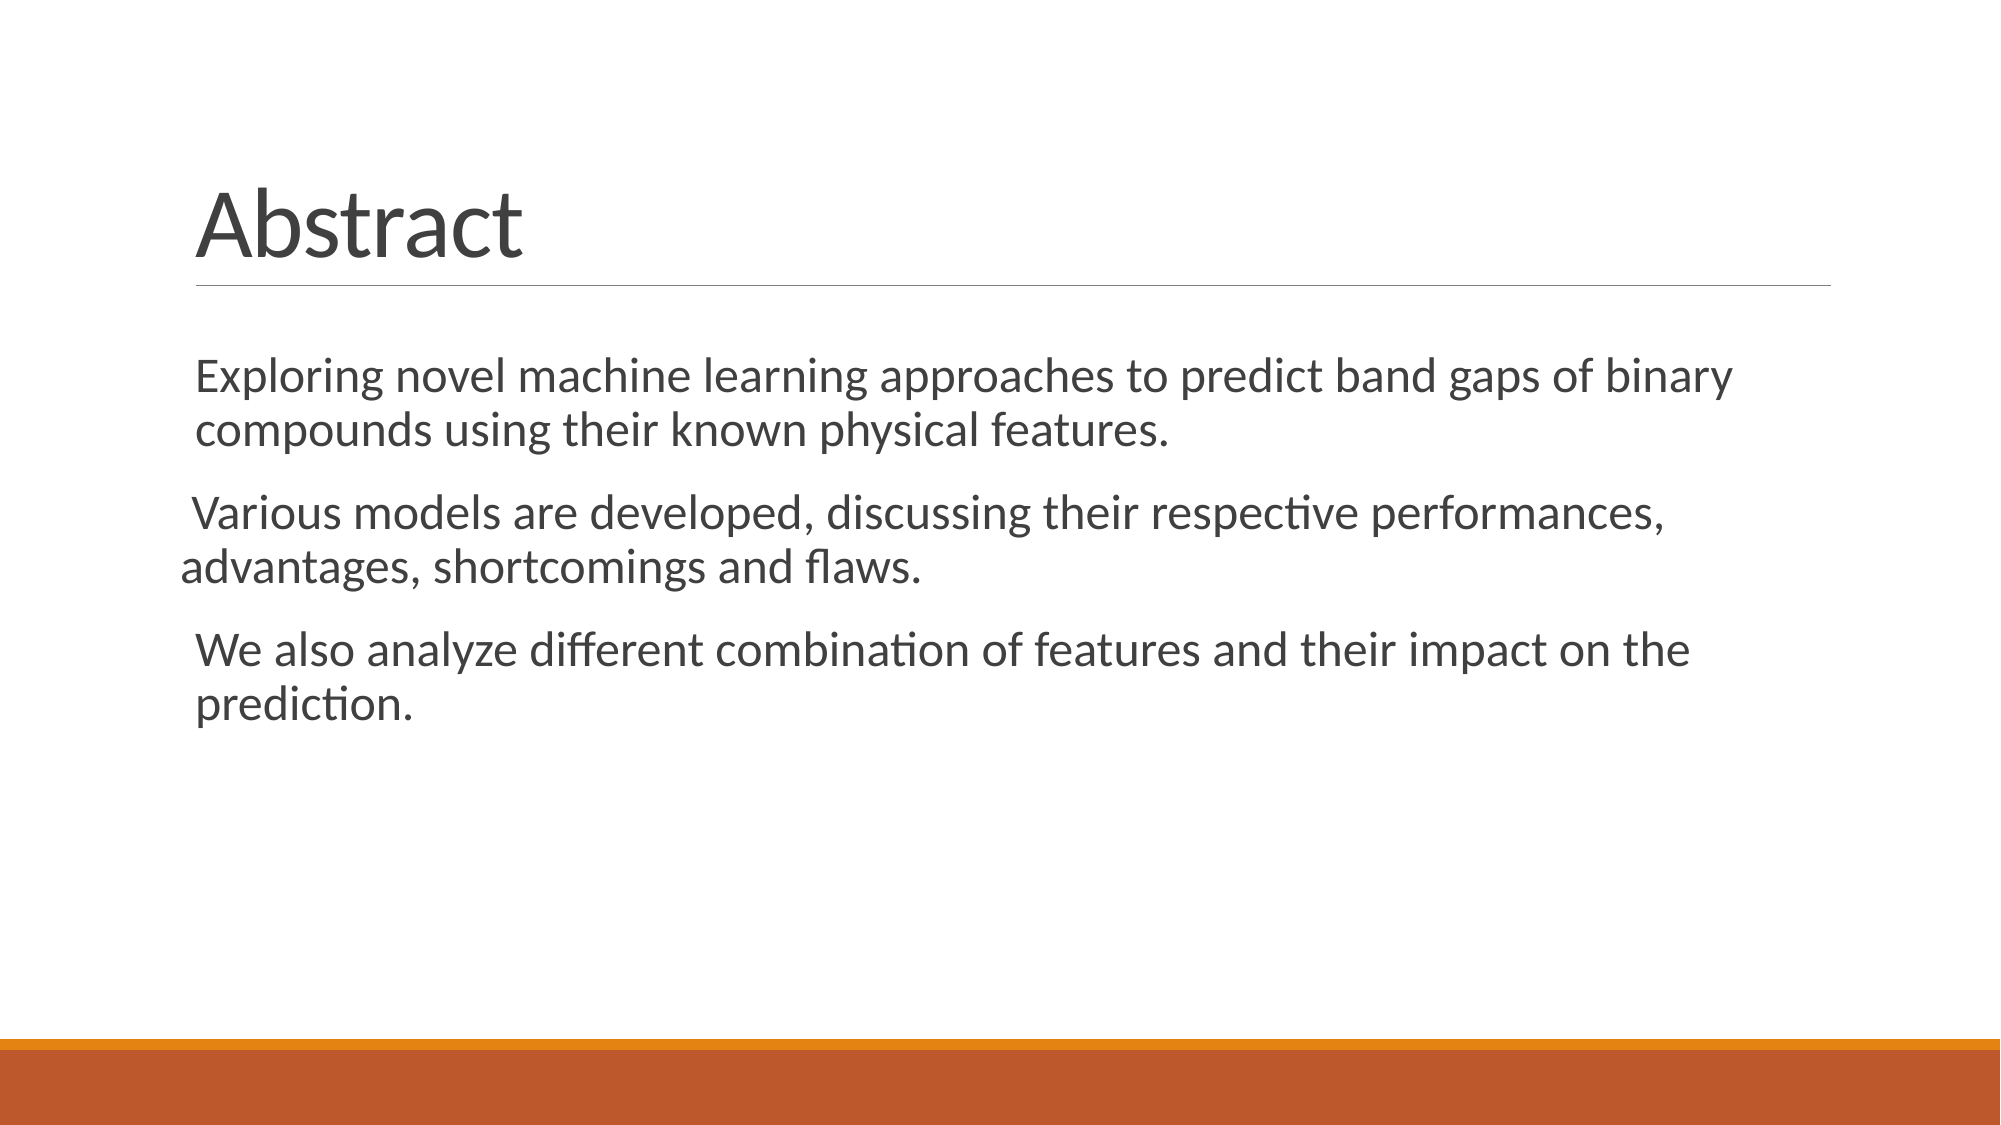

# Abstract
Exploring novel machine learning approaches to predict band gaps of binary compounds using their known physical features.
 Various models are developed, discussing their respective performances, advantages, shortcomings and flaws.
We also analyze different combination of features and their impact on the prediction.